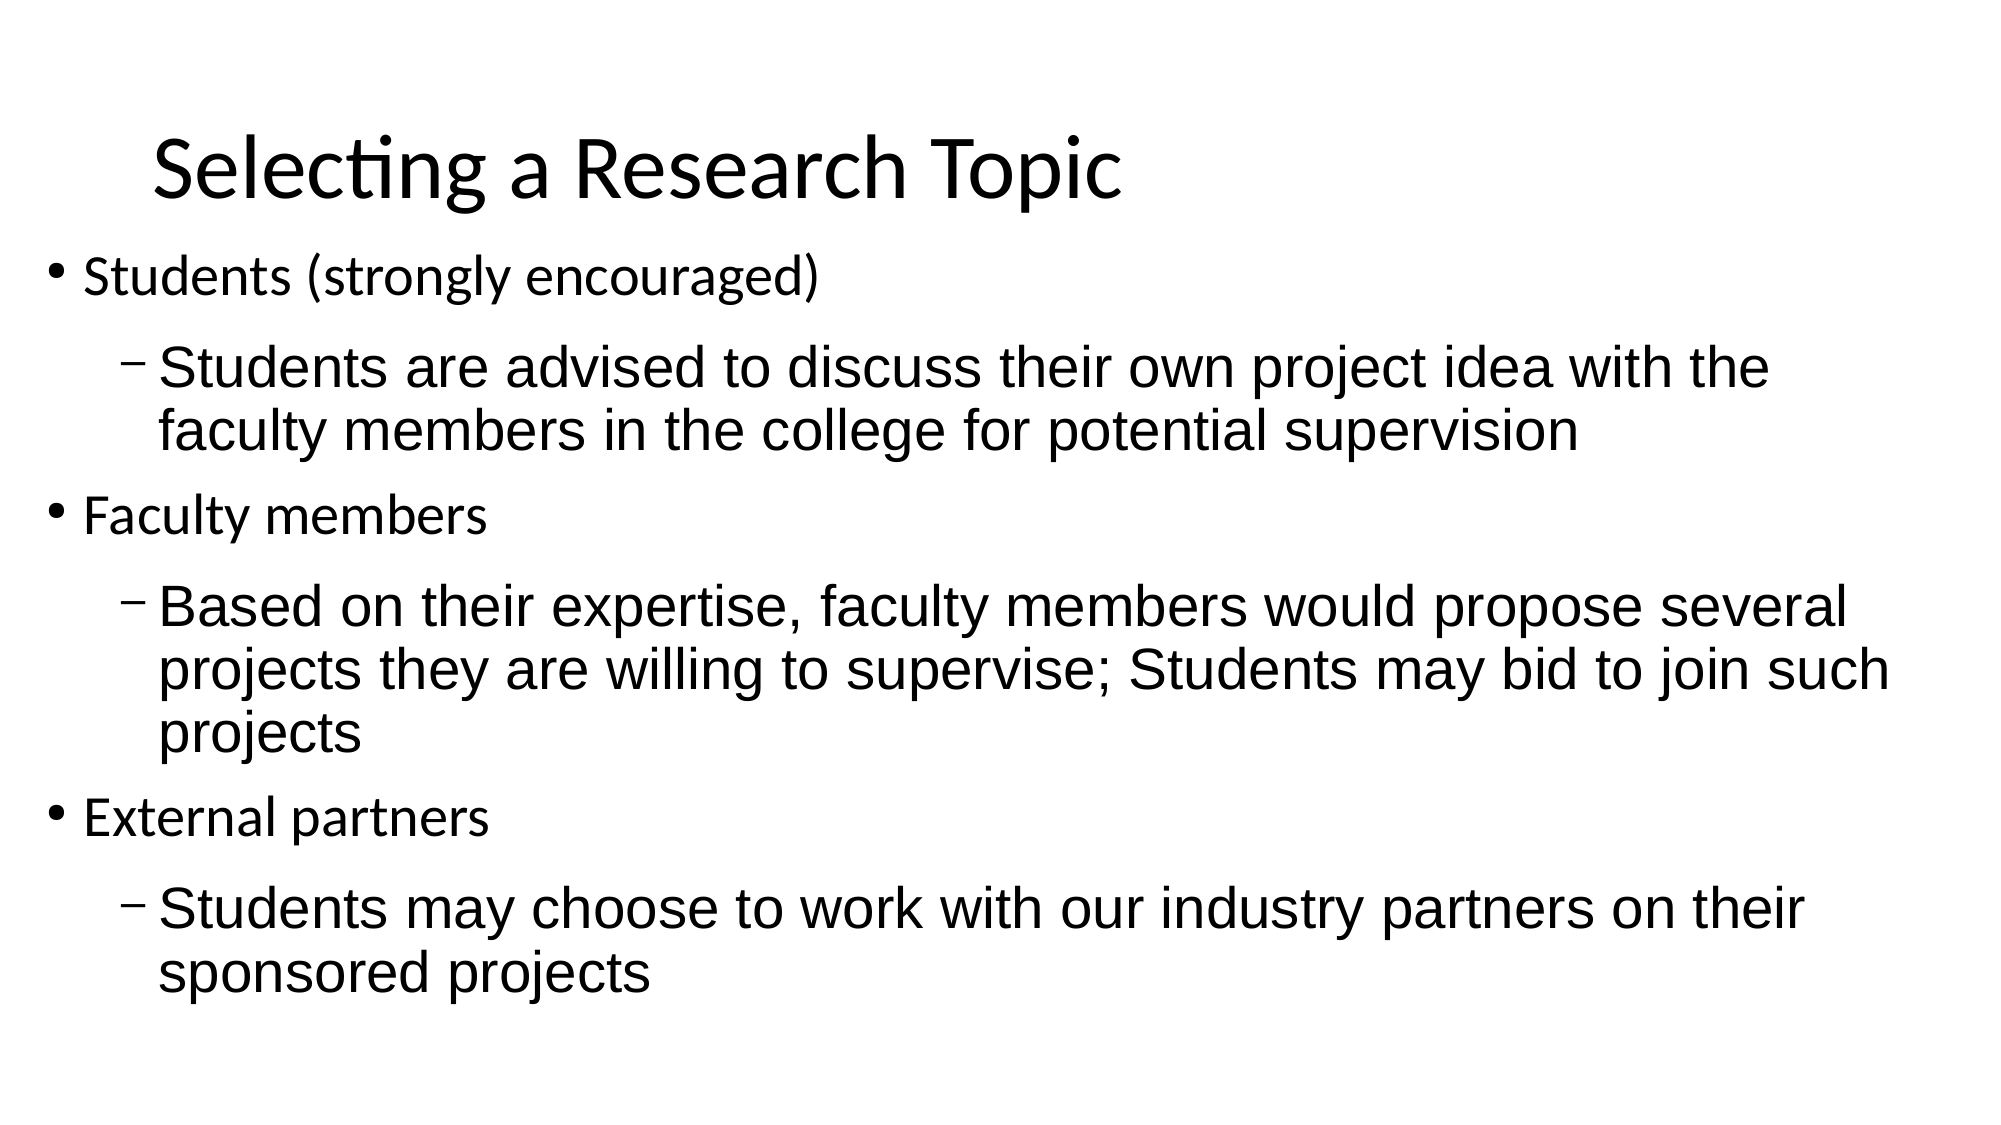

# Selecting a Research Topic
Students (strongly encouraged)
Students are advised to discuss their own project idea with the faculty members in the college for potential supervision
Faculty members
Based on their expertise, faculty members would propose several projects they are willing to supervise; Students may bid to join such projects
External partners
Students may choose to work with our industry partners on their sponsored projects